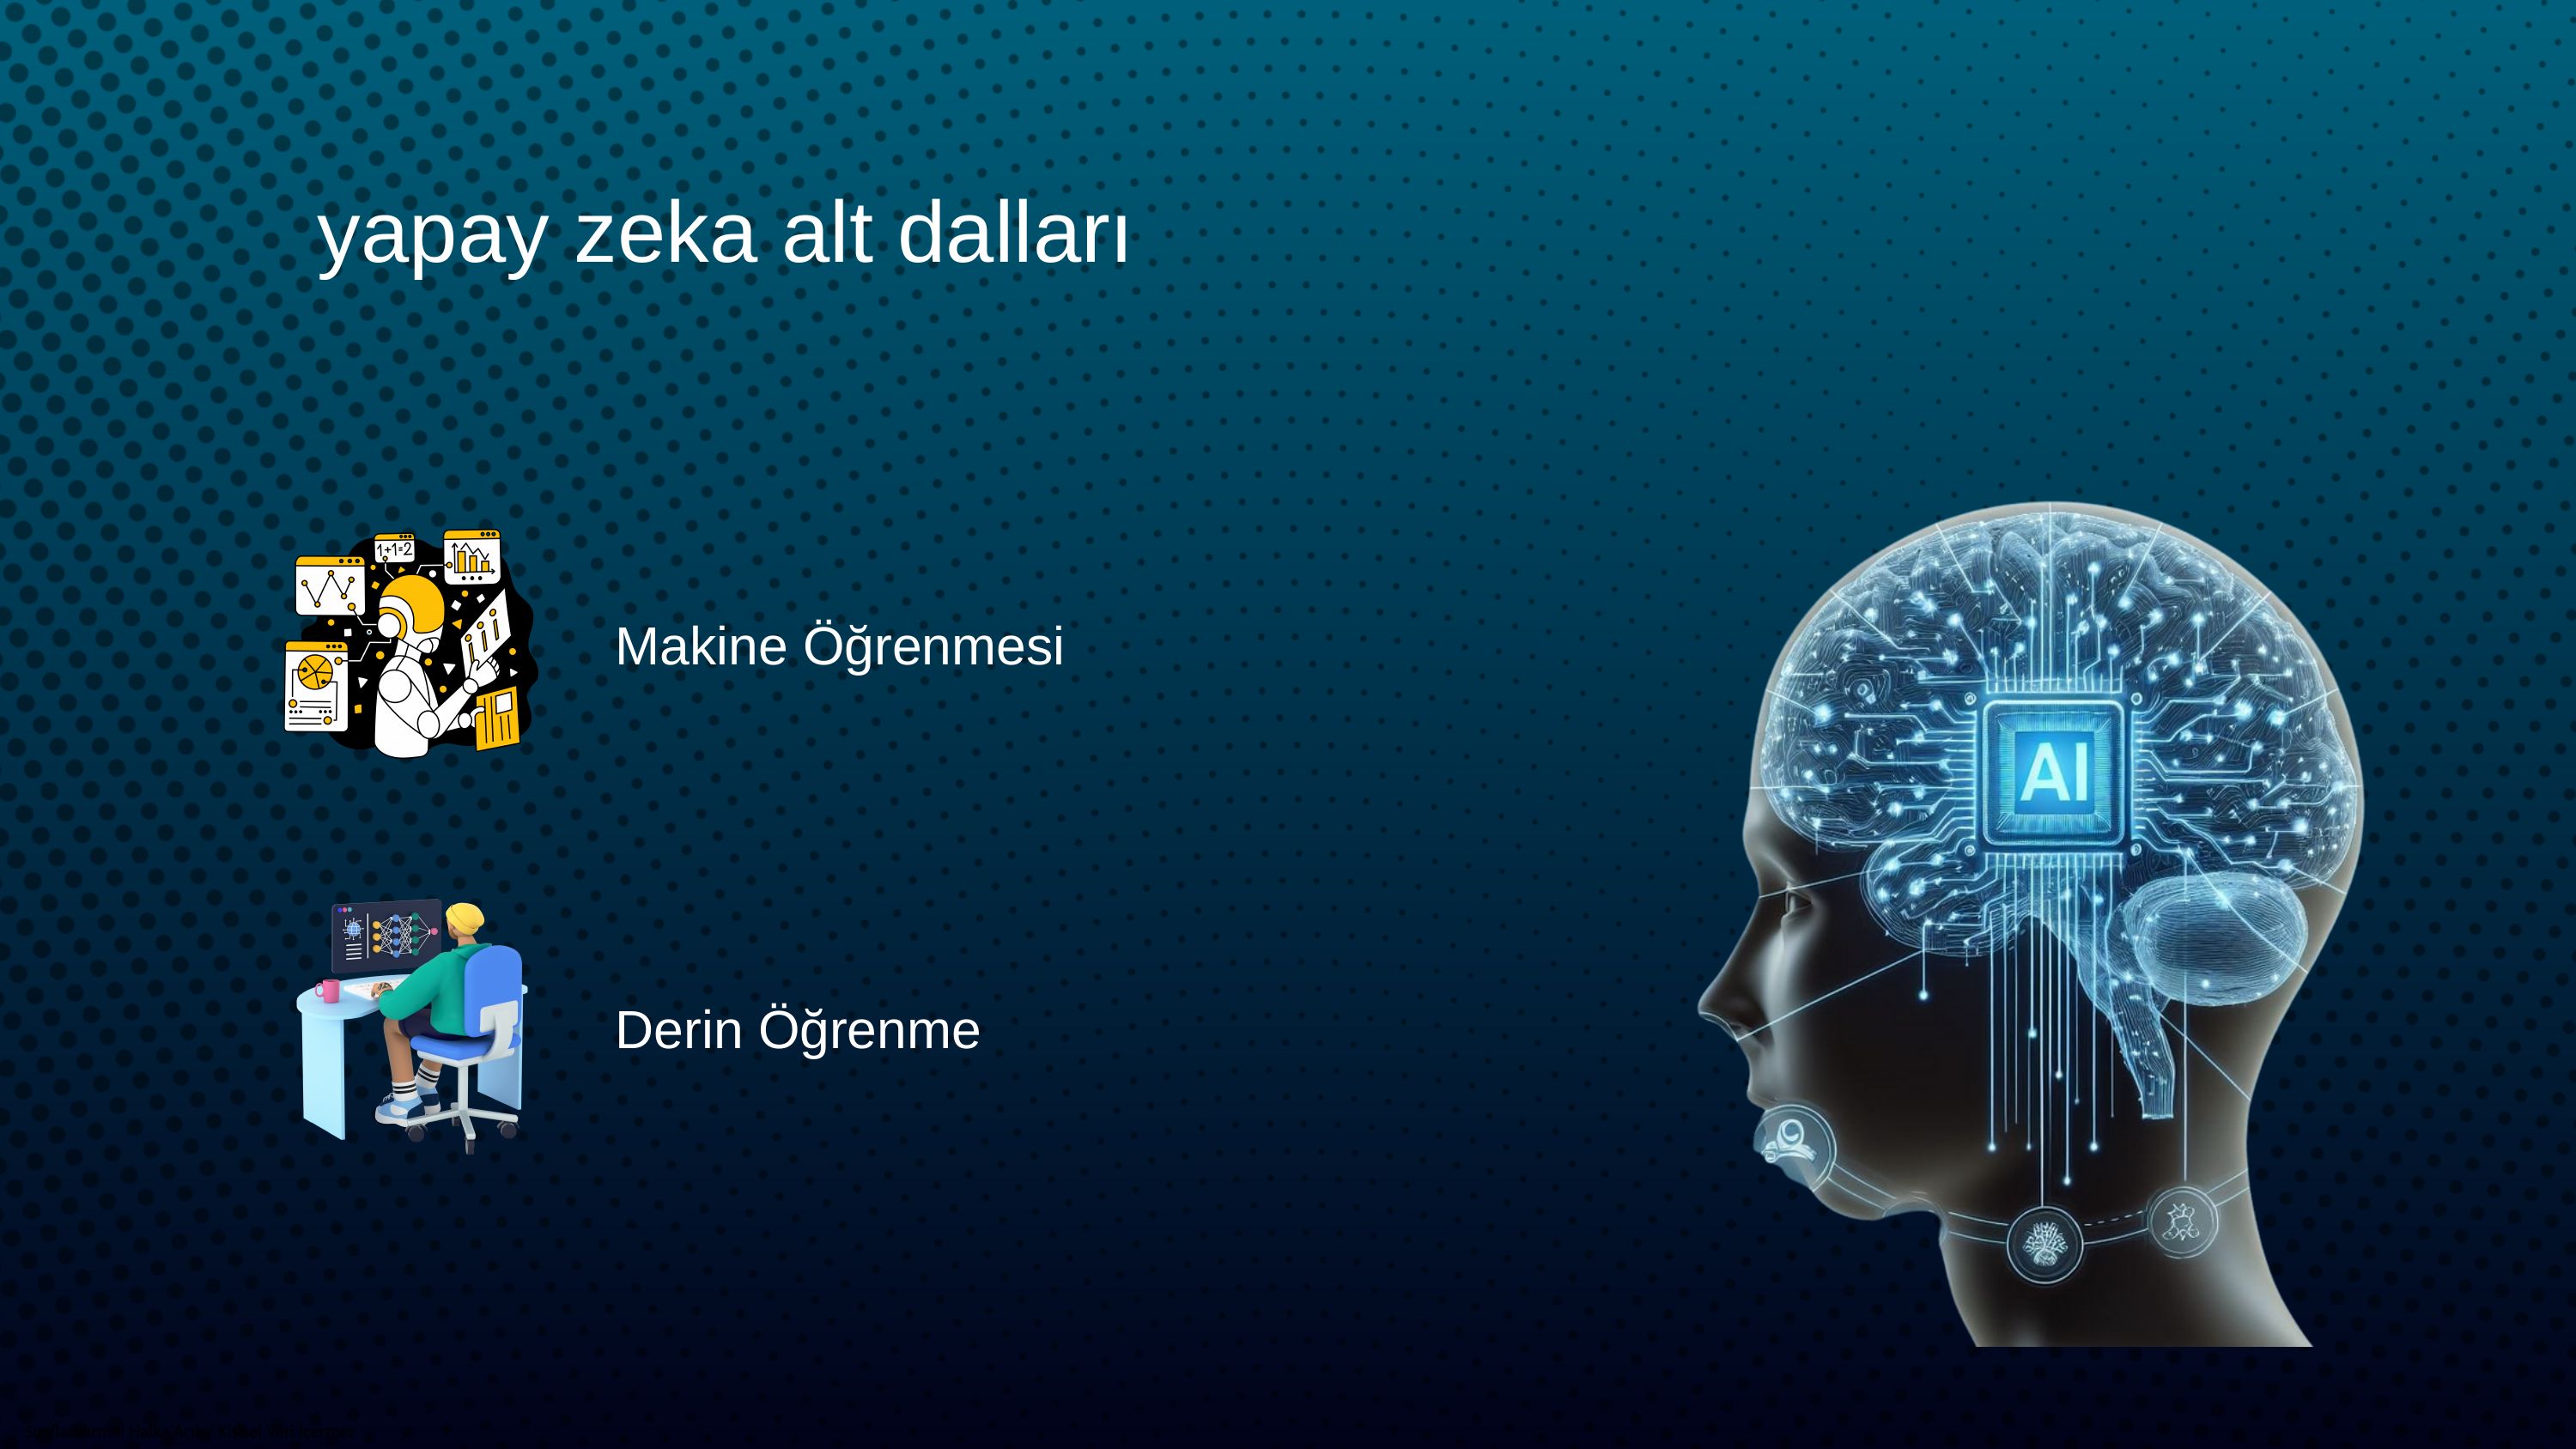

yapay zeka alt dalları

Makine Öğrenmesi

Derin Öğrenme